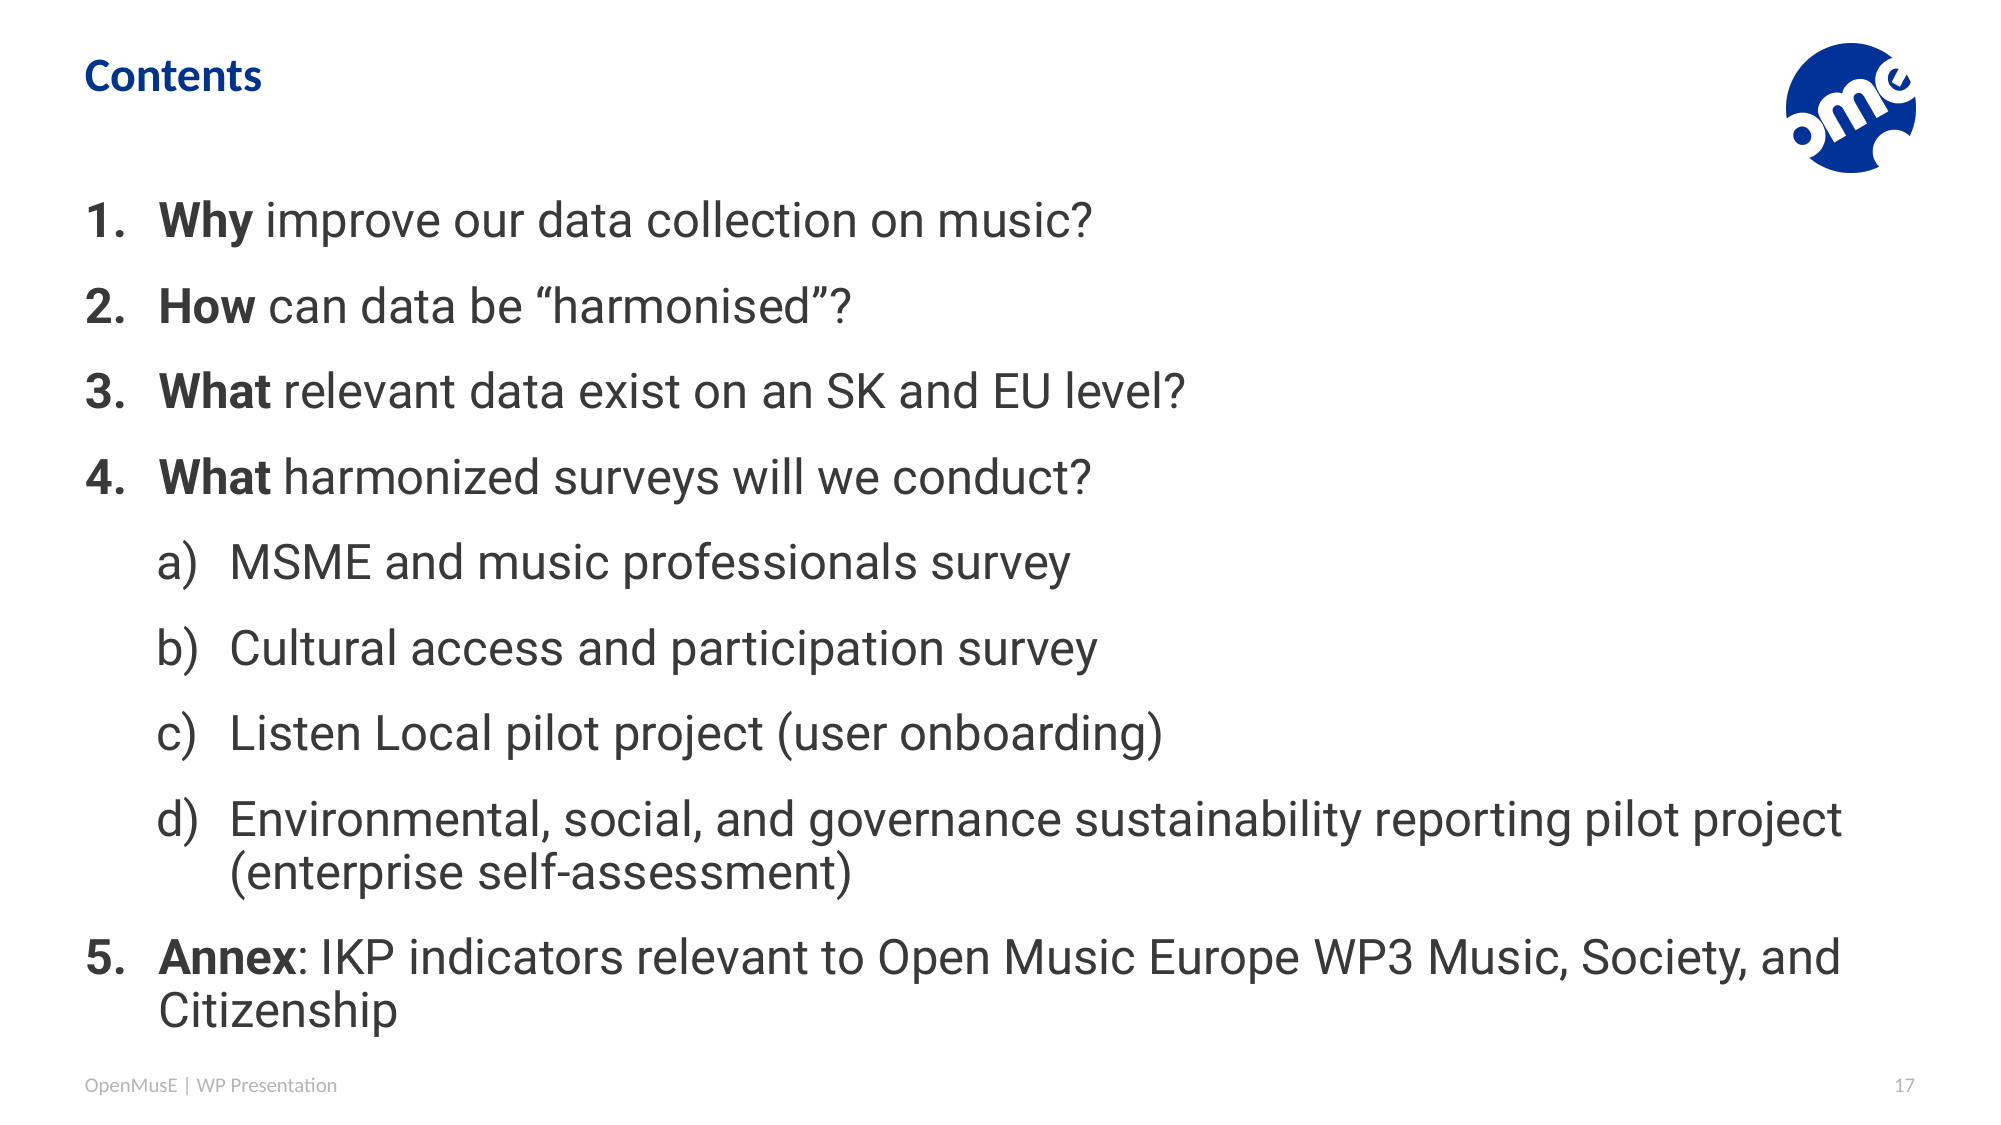

# Contents

Why improve our data collection on music?
How can data be “harmonised”?
What relevant data exist on an SK and EU level?
What harmonized surveys will we conduct?
MSME and music professionals survey
Cultural access and participation survey
Listen Local pilot project (user onboarding)
Environmental, social, and governance sustainability reporting pilot project (enterprise self-assessment)
Annex: IKP indicators relevant to Open Music Europe WP3 Music, Society, and Citizenship
OpenMusE | WP Presentation
17